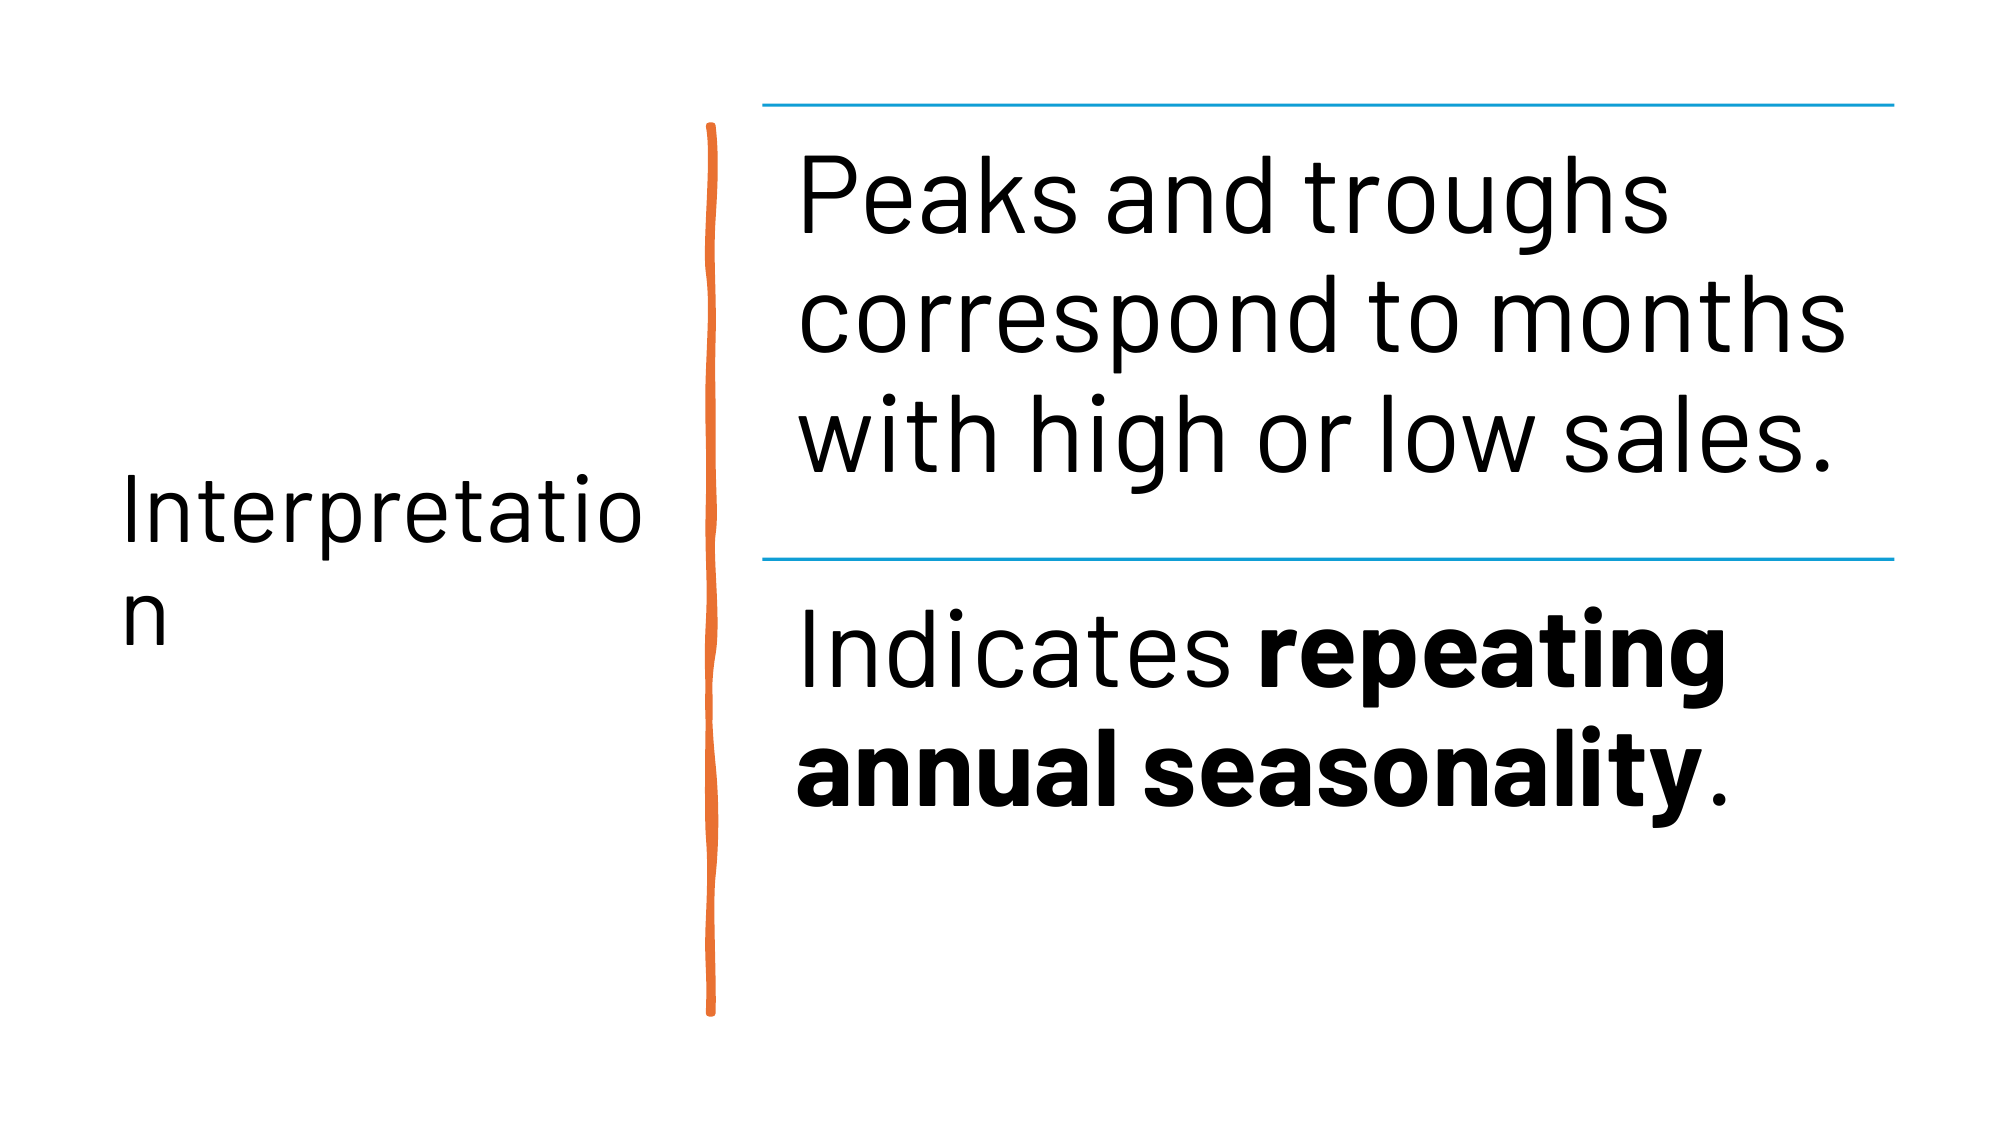

Peaks and troughs correspond to months with high or low sales.
Indicates repeating annual seasonality.
# Interpretation